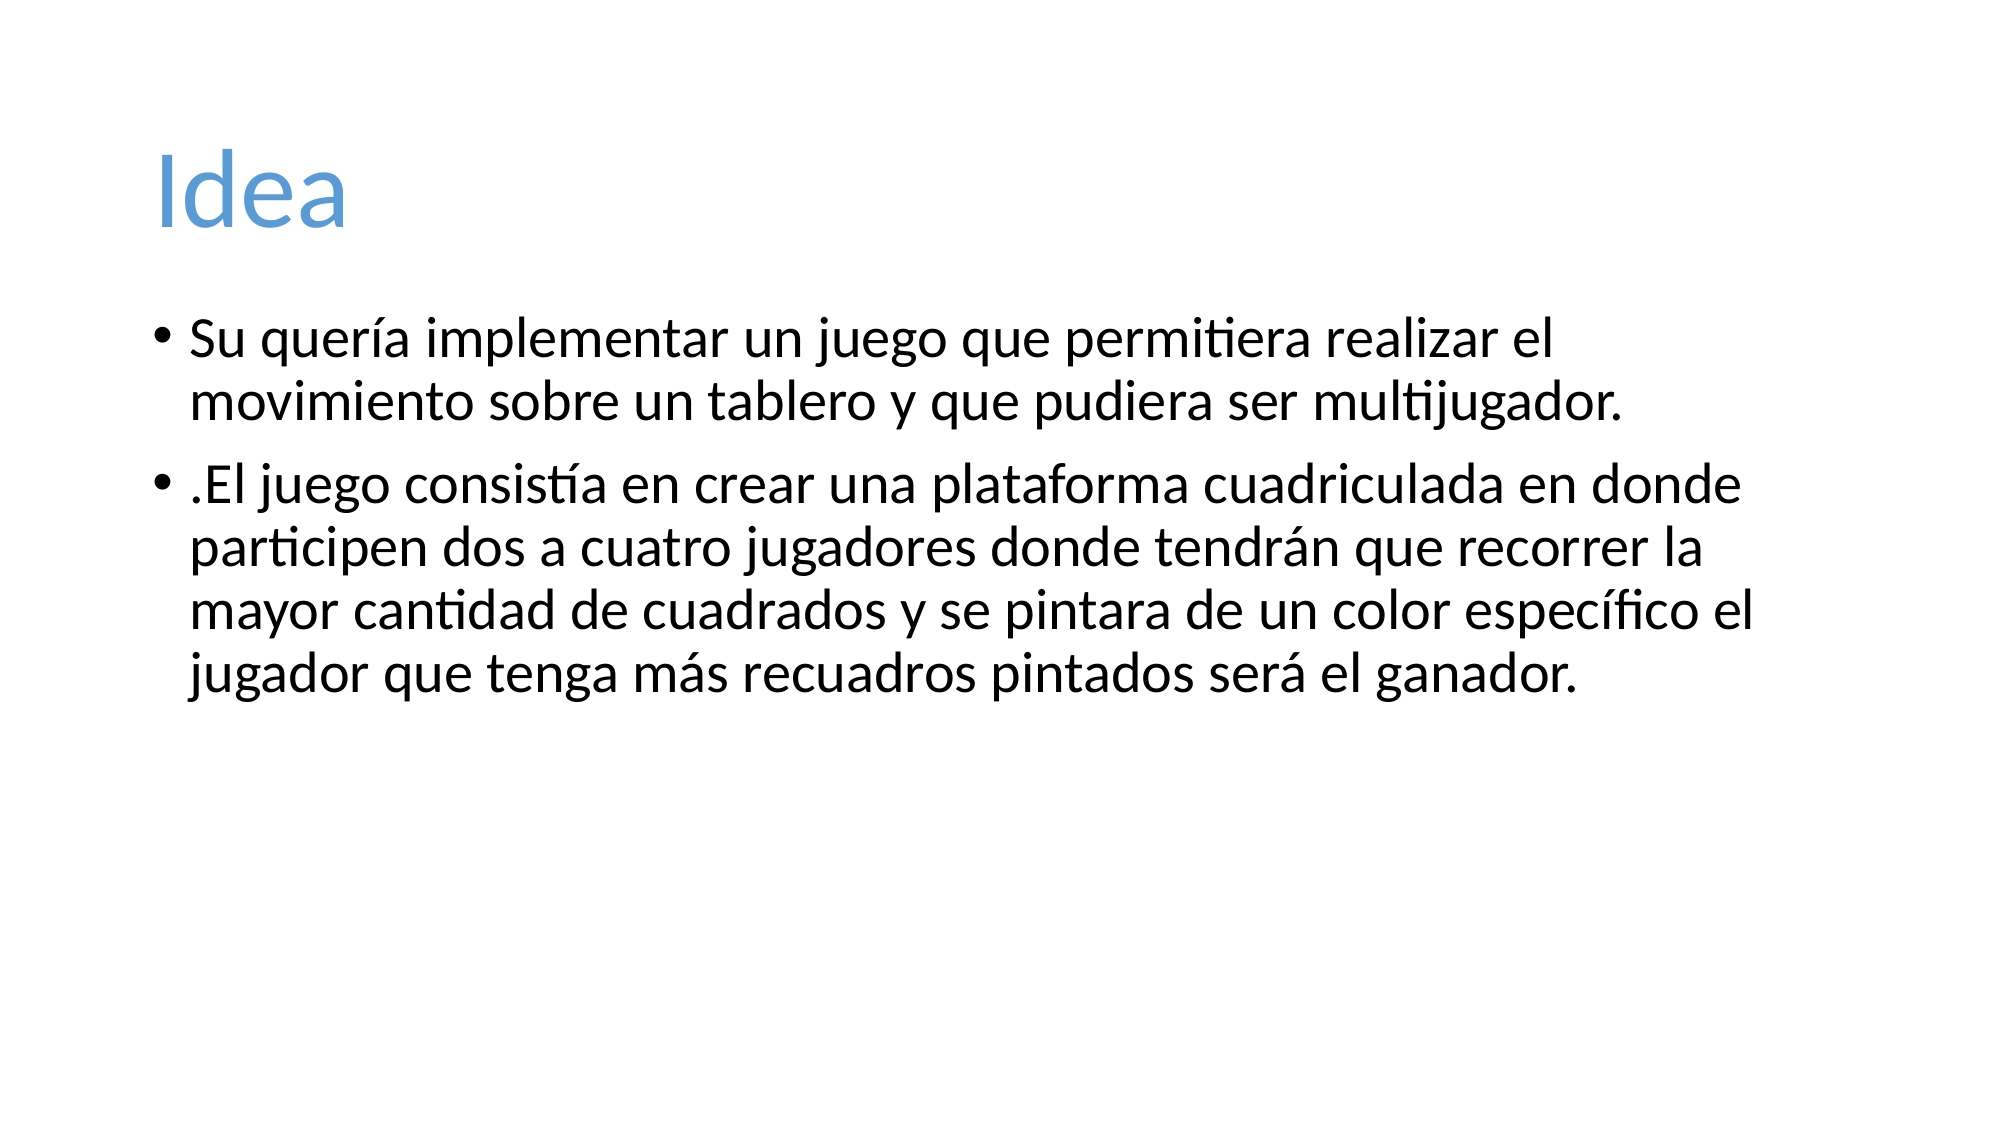

Idea
Su quería implementar un juego que permitiera realizar el movimiento sobre un tablero y que pudiera ser multijugador.
.El juego consistía en crear una plataforma cuadriculada en donde participen dos a cuatro jugadores donde tendrán que recorrer la mayor cantidad de cuadrados y se pintara de un color específico el jugador que tenga más recuadros pintados será el ganador.